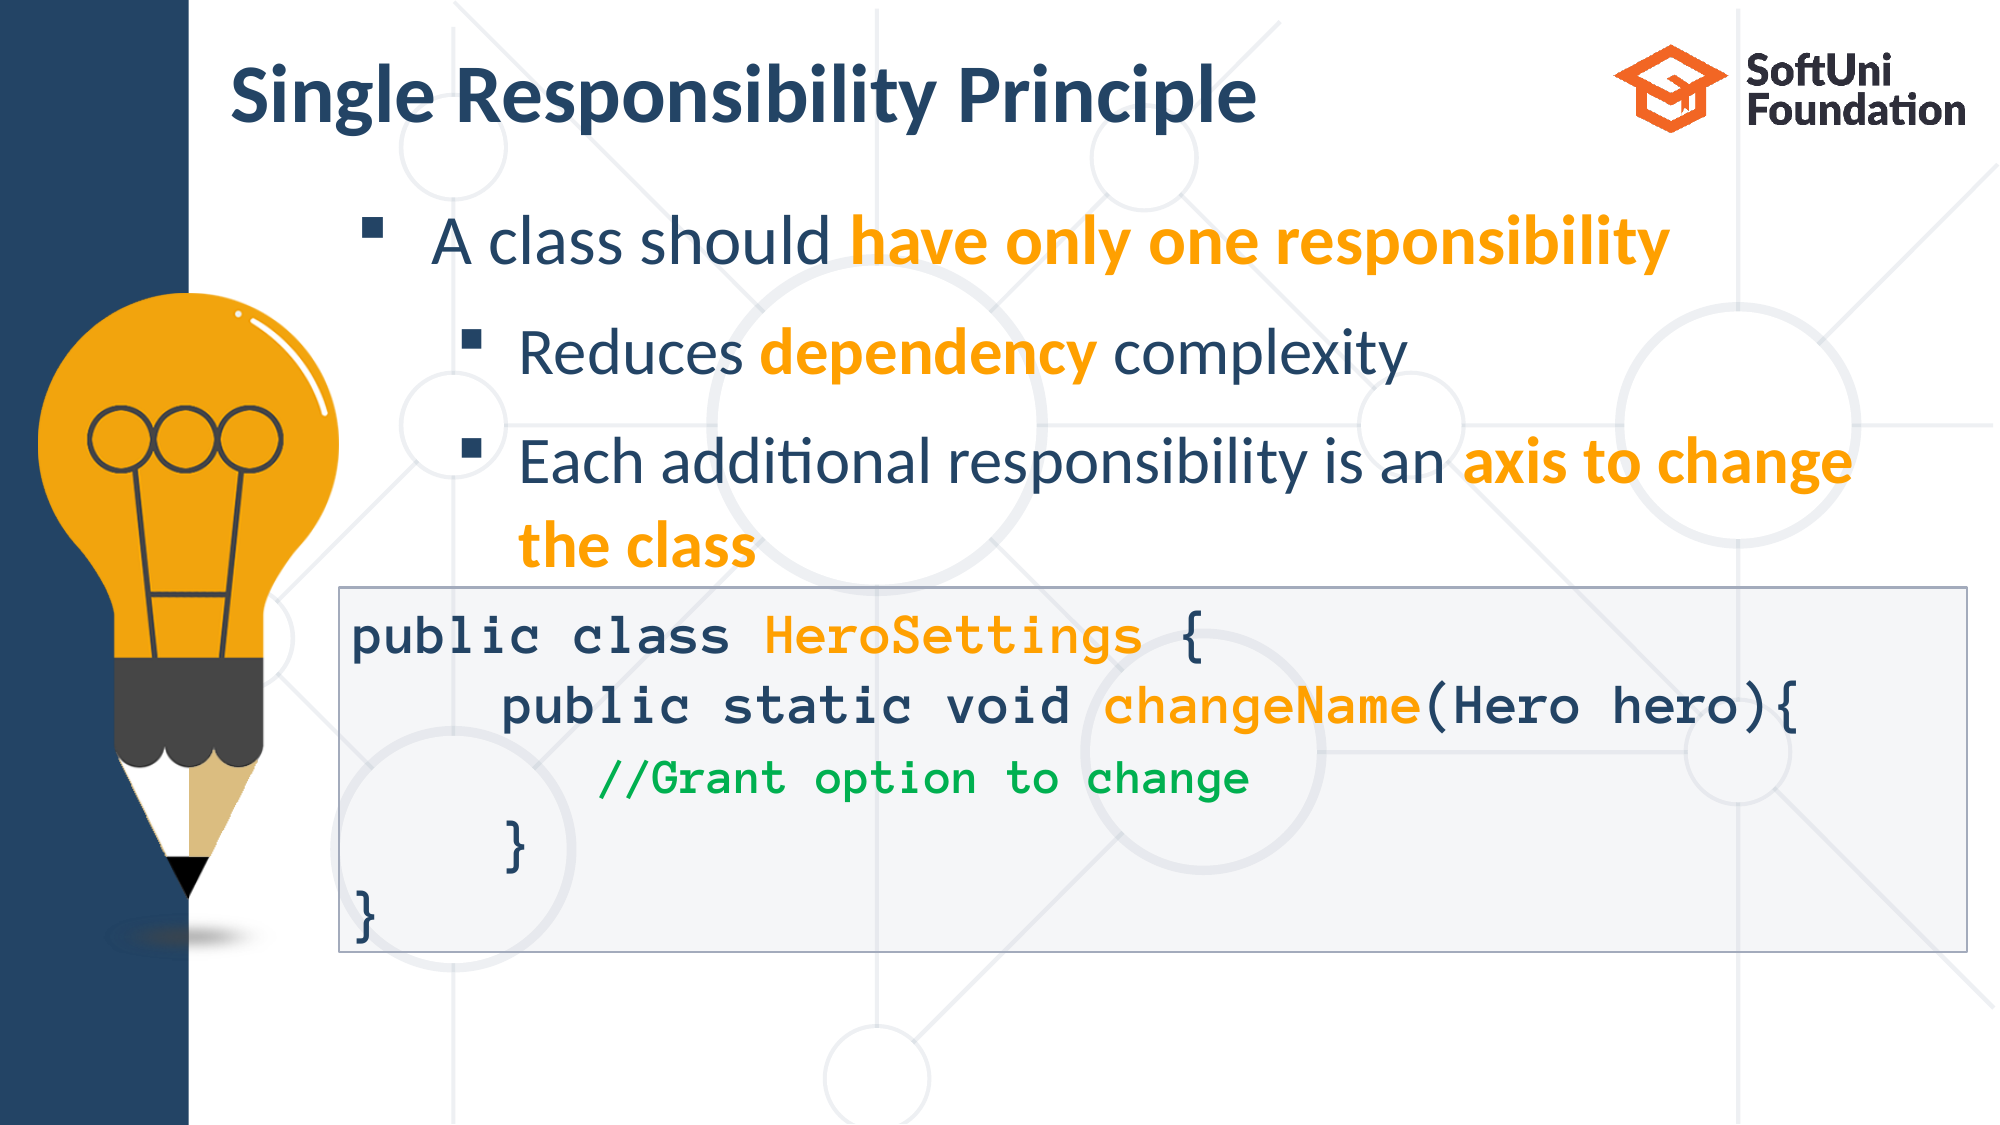

# Single Responsibility Principle
A class should have only one responsibility
Reduces dependency complexity
Each additional responsibility is an axis to change      the class
public class HeroSettings {
	public static void changeName(Hero hero){
	   //Grant option to change
	}
}